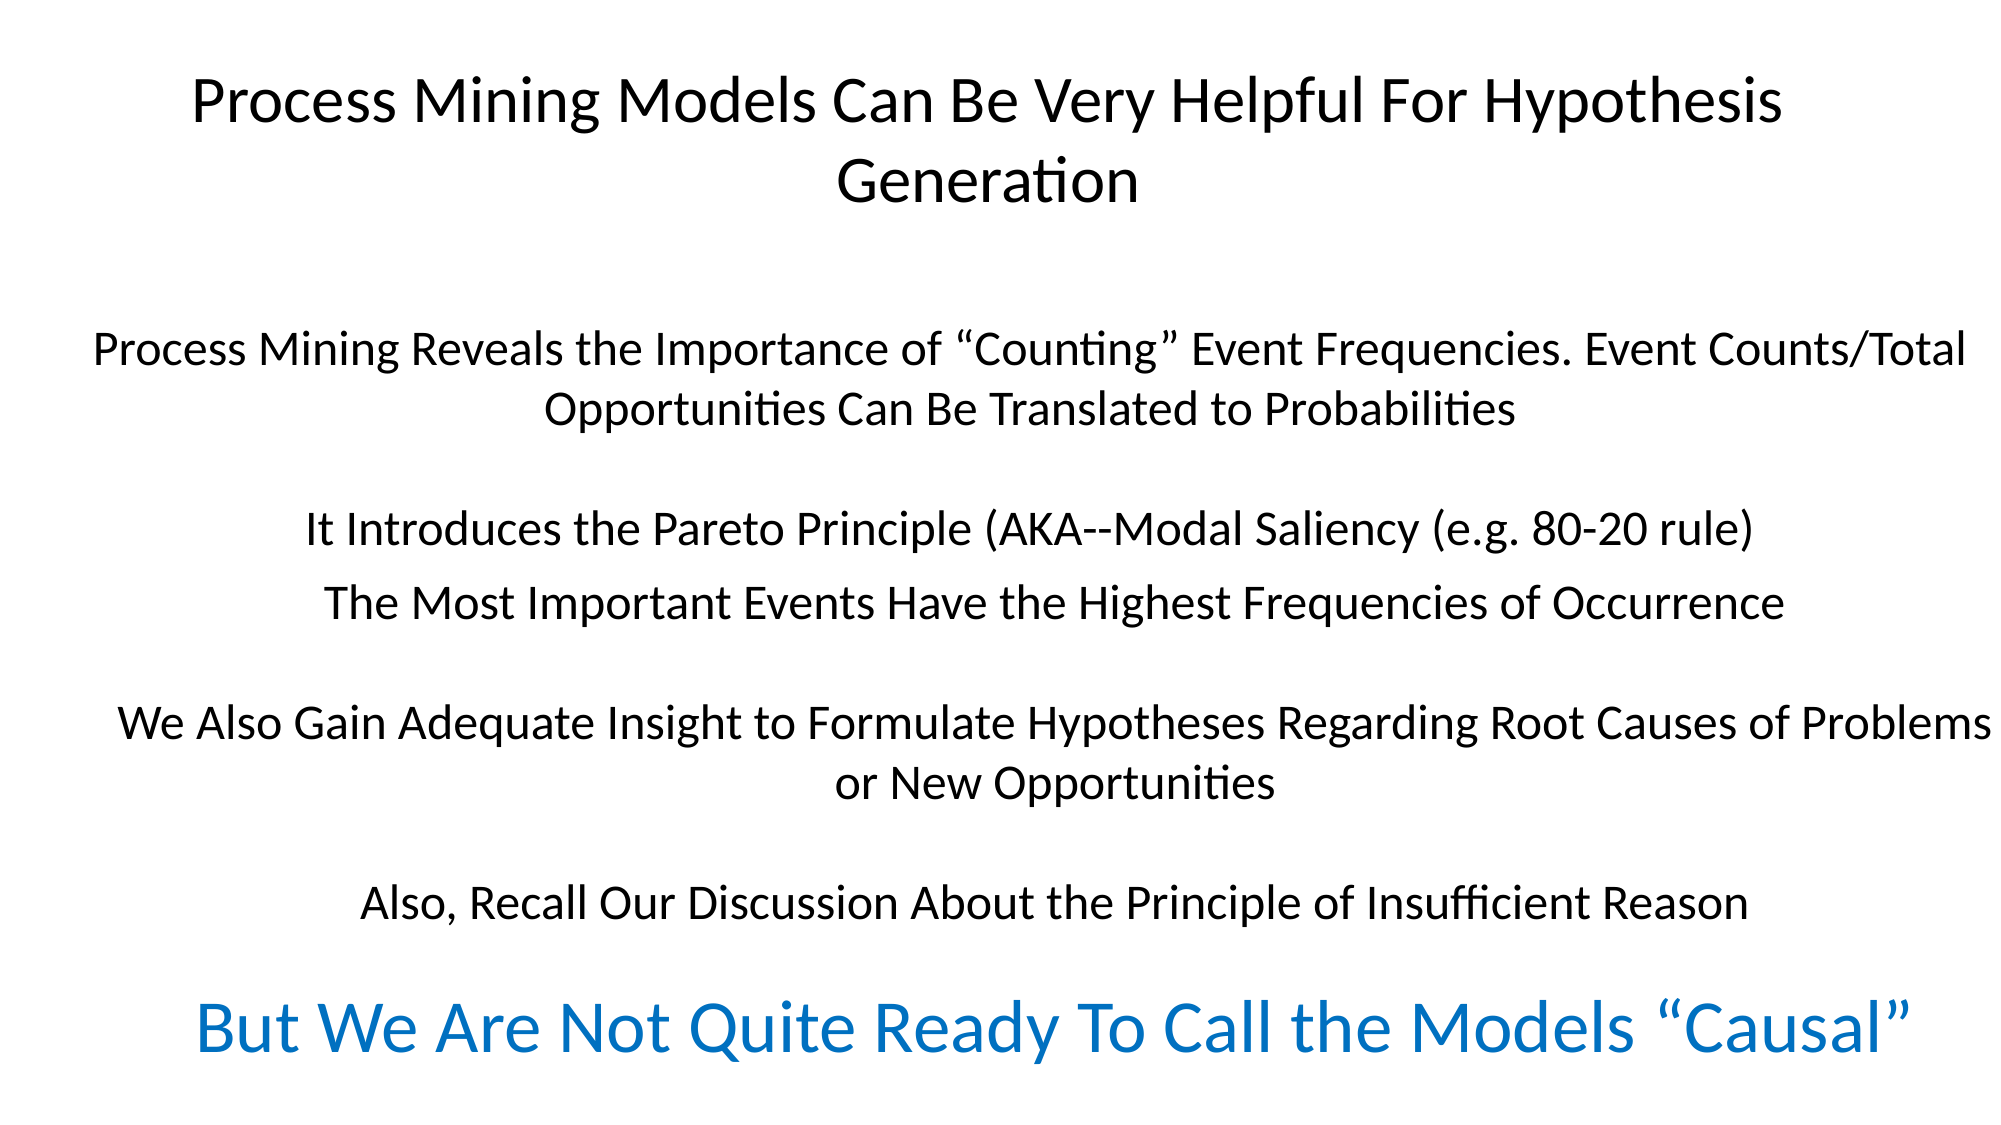

Process Mining Models Can Be Very Helpful For Hypothesis Generation
Process Mining Reveals the Importance of “Counting” Event Frequencies. Event Counts/Total Opportunities Can Be Translated to Probabilities

It Introduces the Pareto Principle (AKA--Modal Saliency (e.g. 80-20 rule)
The Most Important Events Have the Highest Frequencies of Occurrence

We Also Gain Adequate Insight to Formulate Hypotheses Regarding Root Causes of Problems or New Opportunities

Also, Recall Our Discussion About the Principle of Insufficient Reason
But We Are Not Quite Ready To Call the Models “Causal”